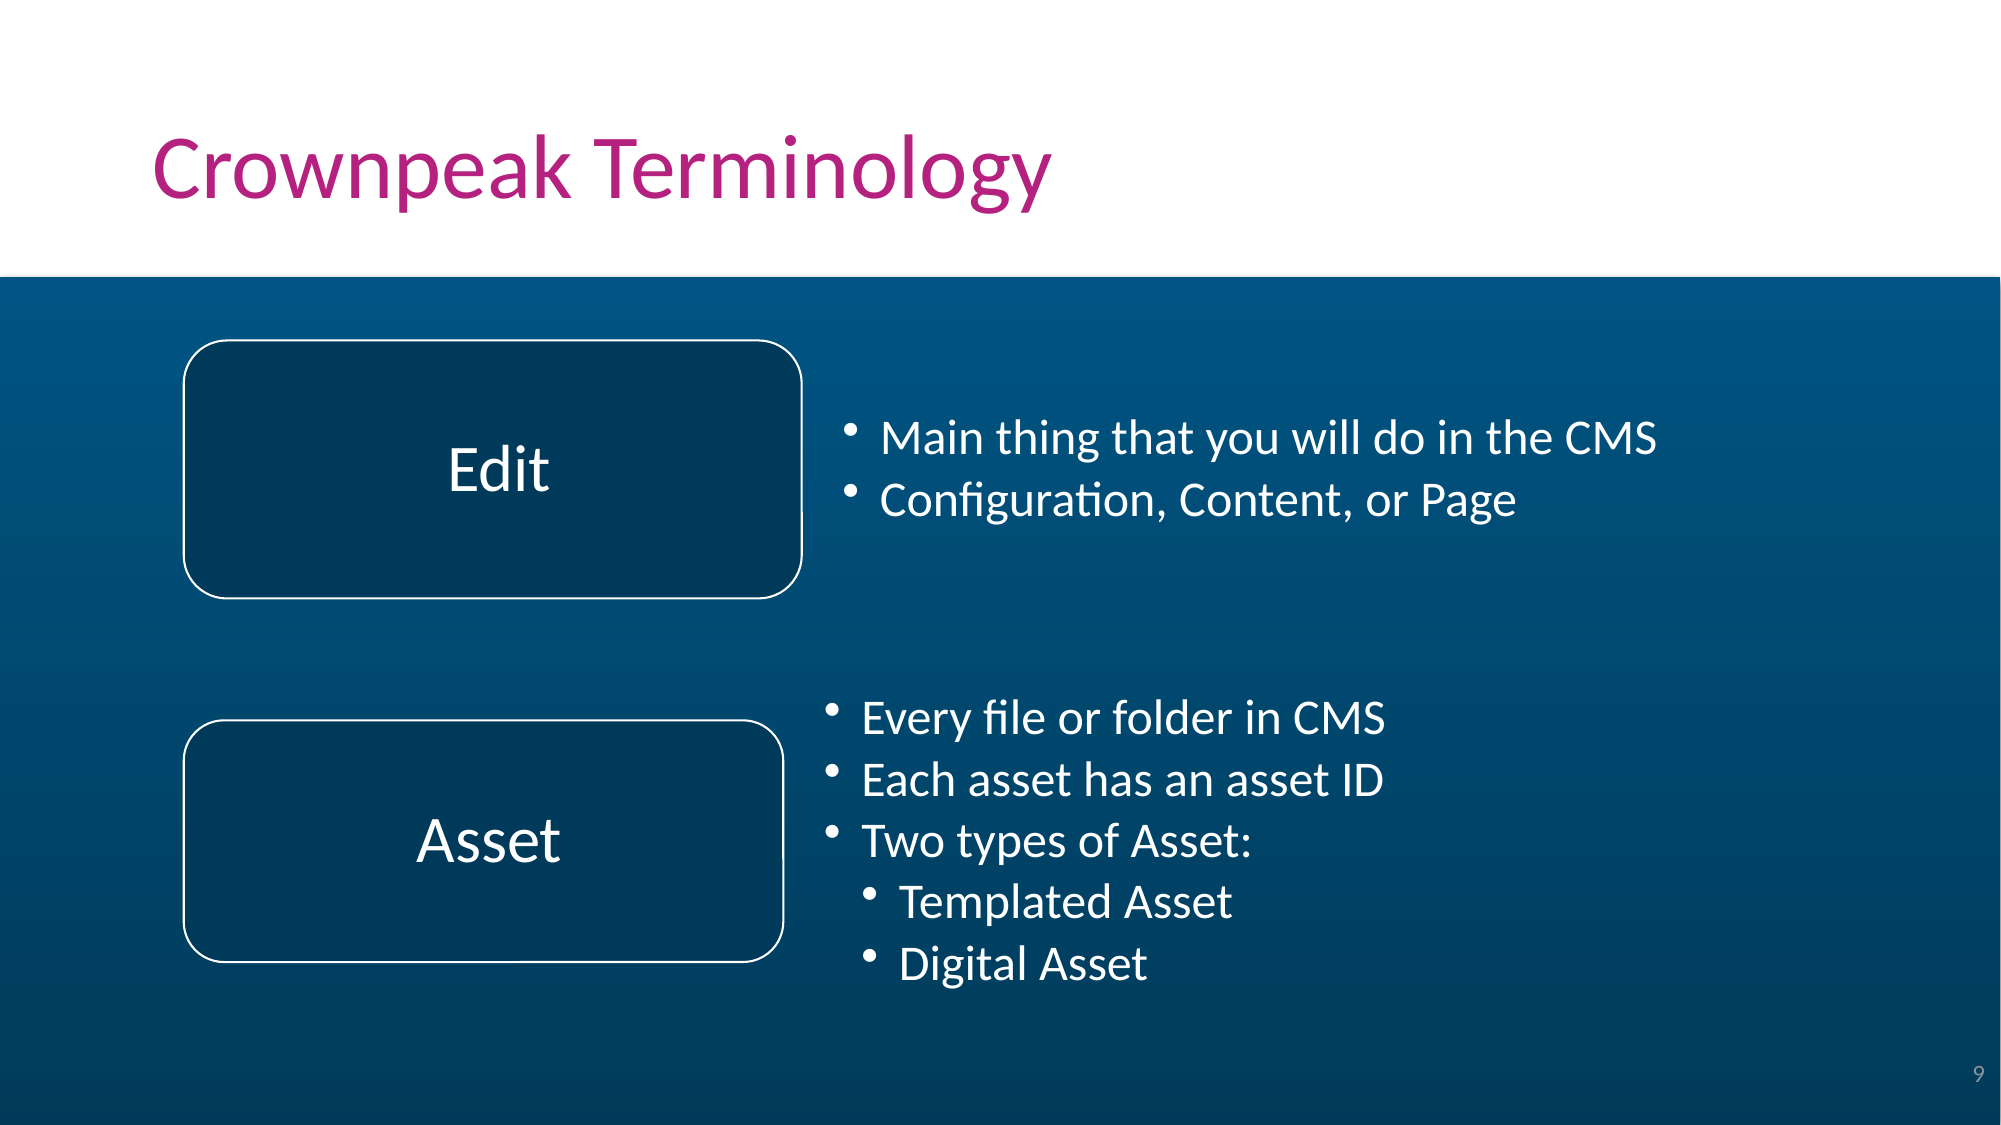

# Crownpeak Terminology
Main thing that you will do in the CMS
Configuration, Content, or Page
Edit
Every file or folder in CMS
Each asset has an asset ID
Two types of Asset:
Templated Asset
Digital Asset
Asset
9